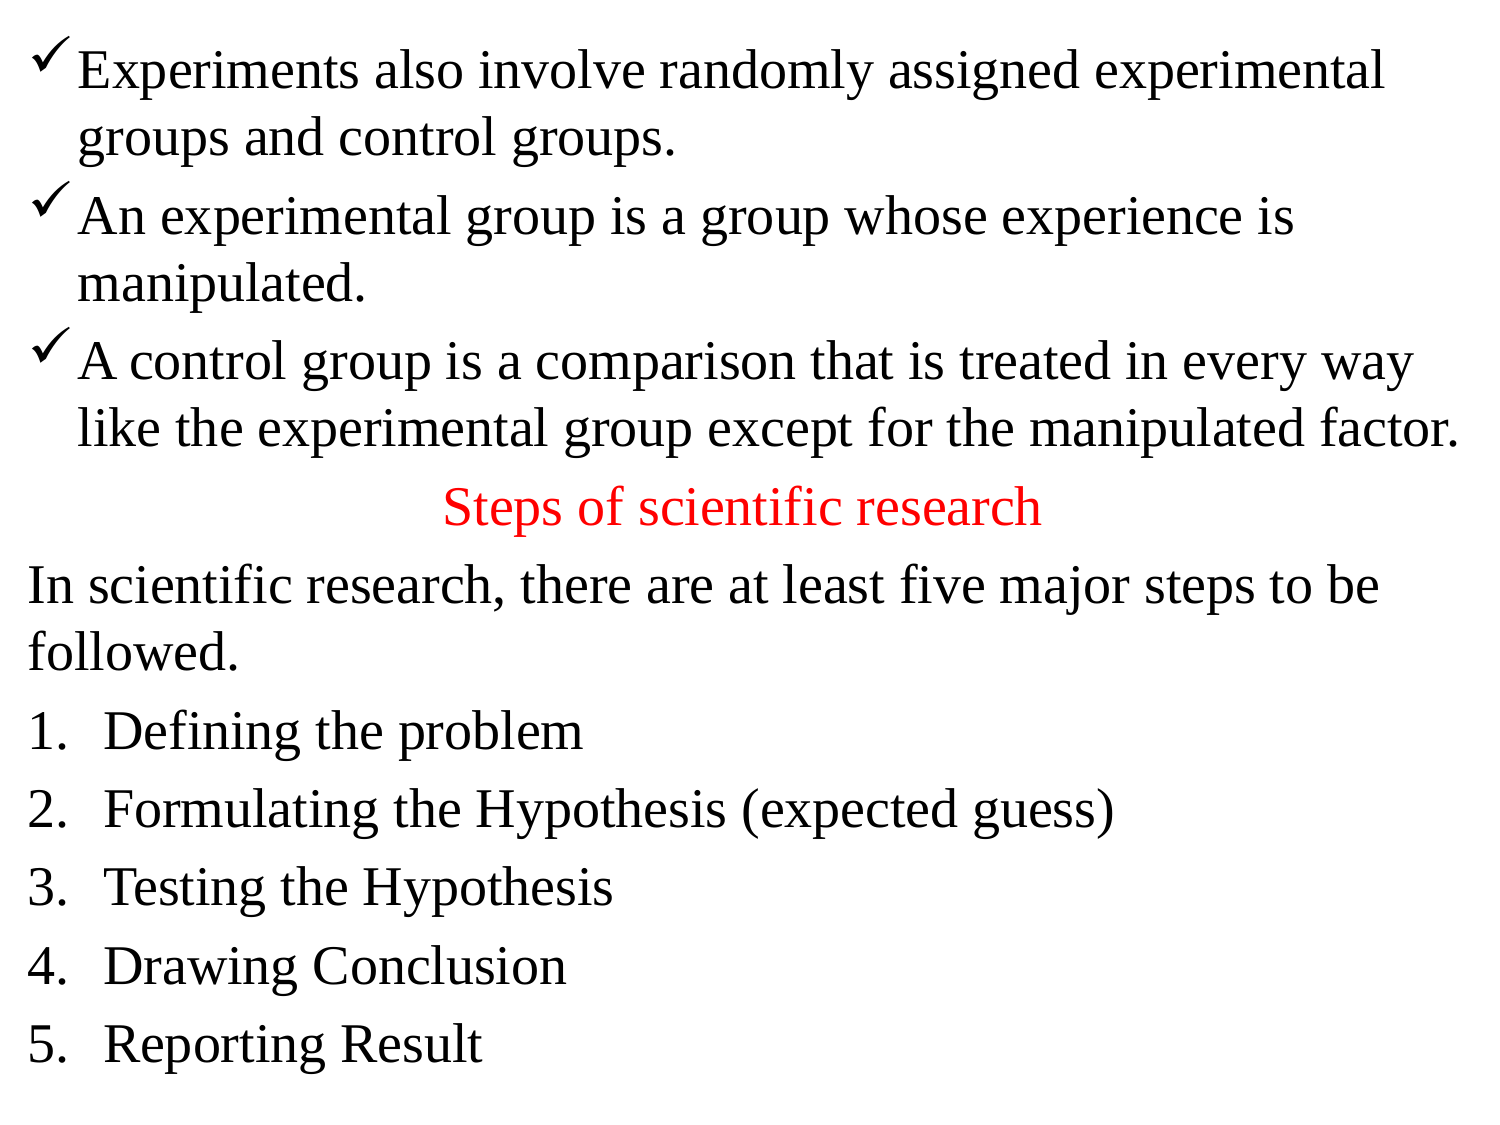

Experiments also involve randomly assigned experimental groups and control groups.
An experimental group is a group whose experience is manipulated.
A control group is a comparison that is treated in every way like the experimental group except for the manipulated factor.
Steps of scientific research
In scientific research, there are at least five major steps to be followed.
Defining the problem
Formulating the Hypothesis (expected guess)
Testing the Hypothesis
Drawing Conclusion
Reporting Result